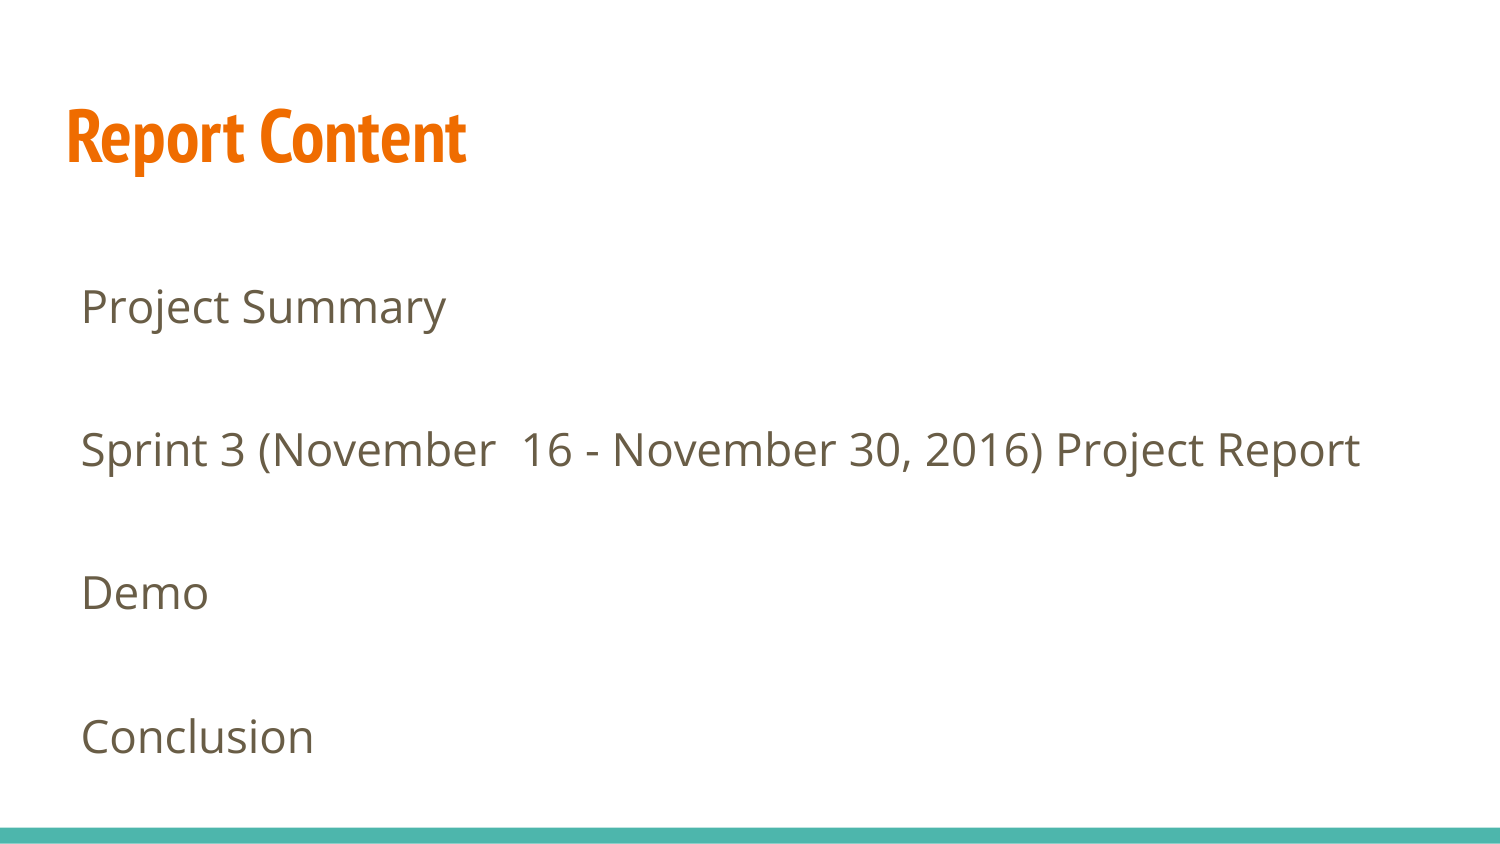

# Report Content
Project Summary
Sprint 3 (November  16 - November 30, 2016) Project Report
Demo
Conclusion